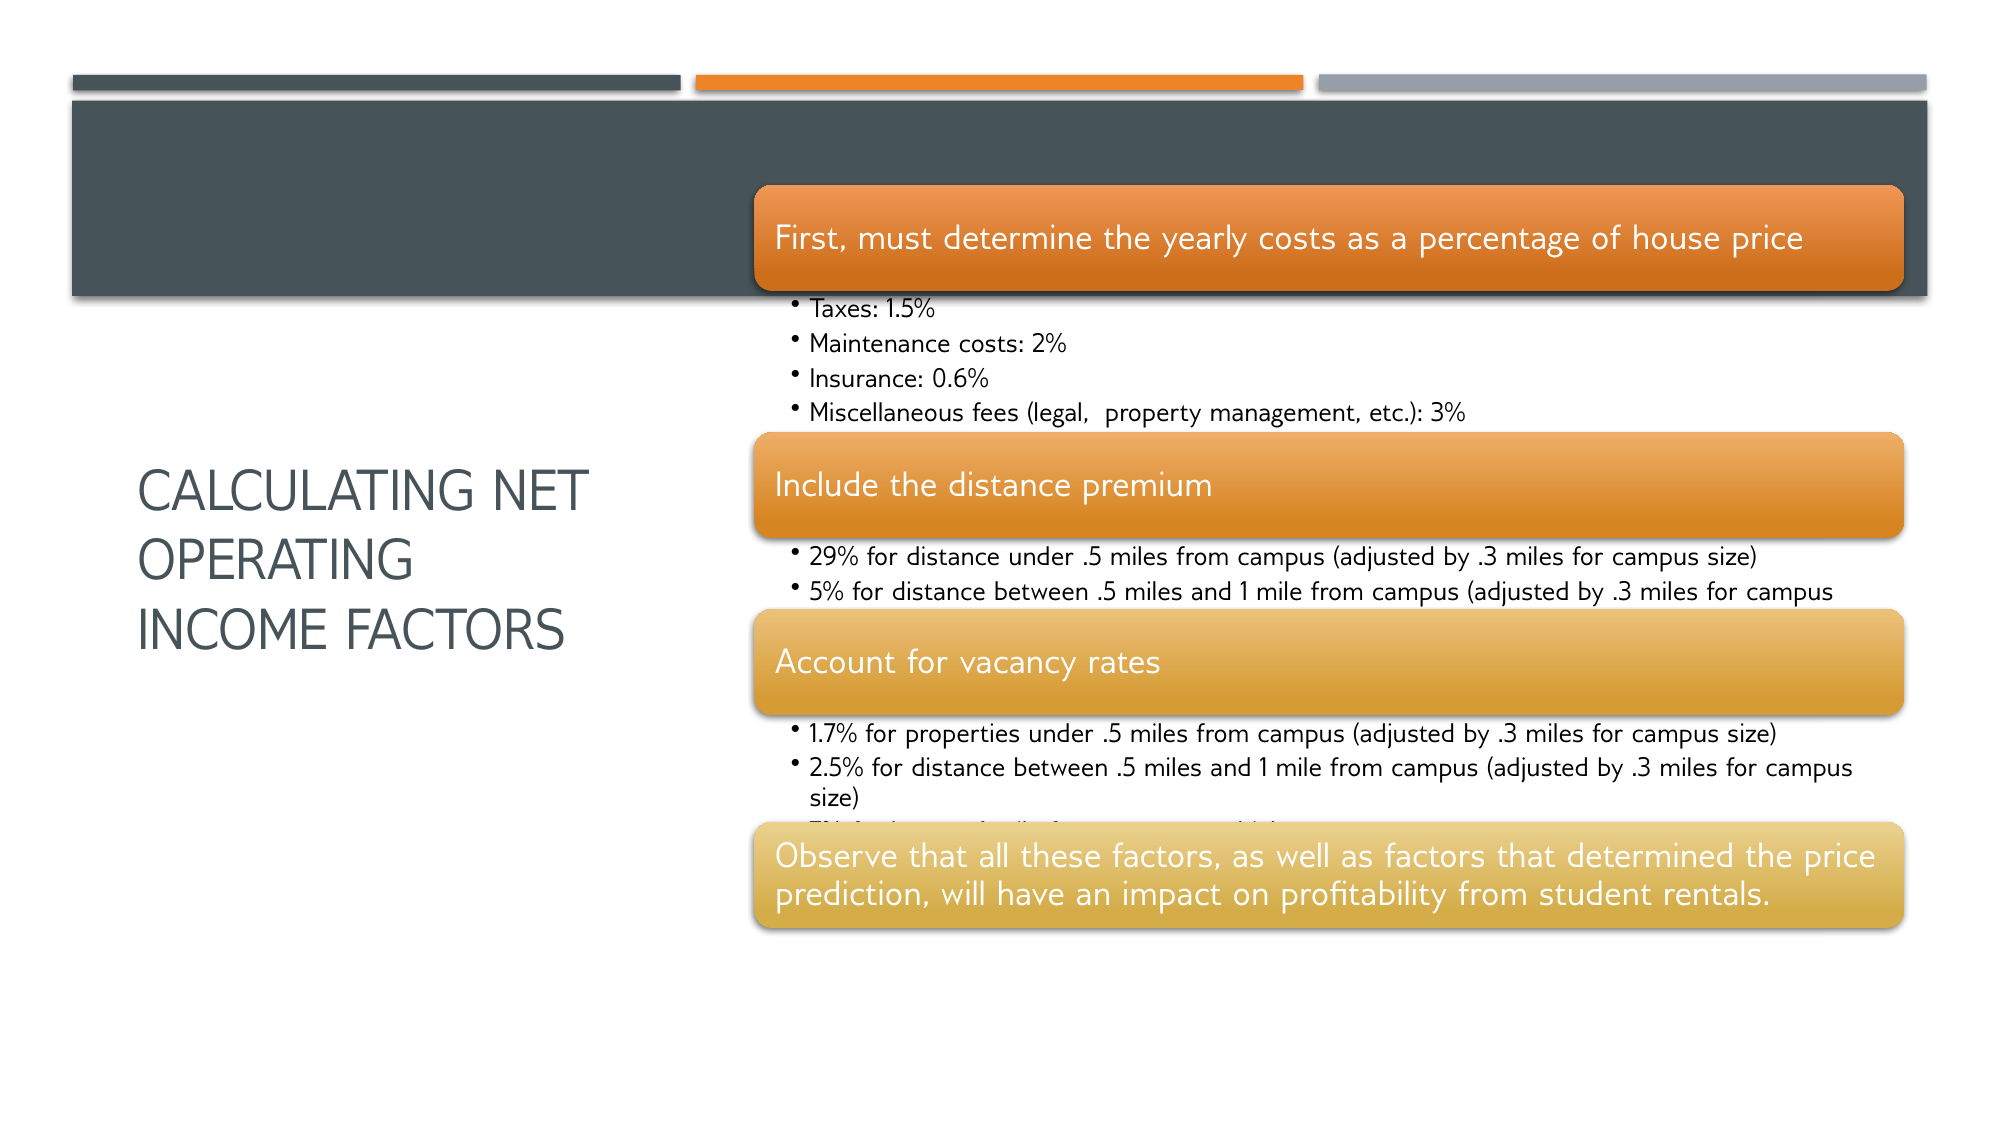

# Calculating net operating income Factors
First, must determine the yearly costs as a percentage of house price
Taxes: 1.5%
Maintenance costs: 2%
Insurance: 0.6%
Miscellaneous fees (legal,  property management, etc.): 3%
Include the distance premium
29% for distance under .5 miles from campus (adjusted by .3 miles for campus size)
5% for distance between .5 miles and 1 mile from campus (adjusted by .3 miles for campus size)
Account for vacancy rates
1.7% for properties under .5 miles from campus (adjusted by .3 miles for campus size)
2.5% for distance between .5 miles and 1 mile from campus (adjusted by .3 miles for campus size)
7% for houses 1 mile from campus or higher
Observe that all these factors, as well as factors that determined the price prediction, will have an impact on profitability from student rentals.